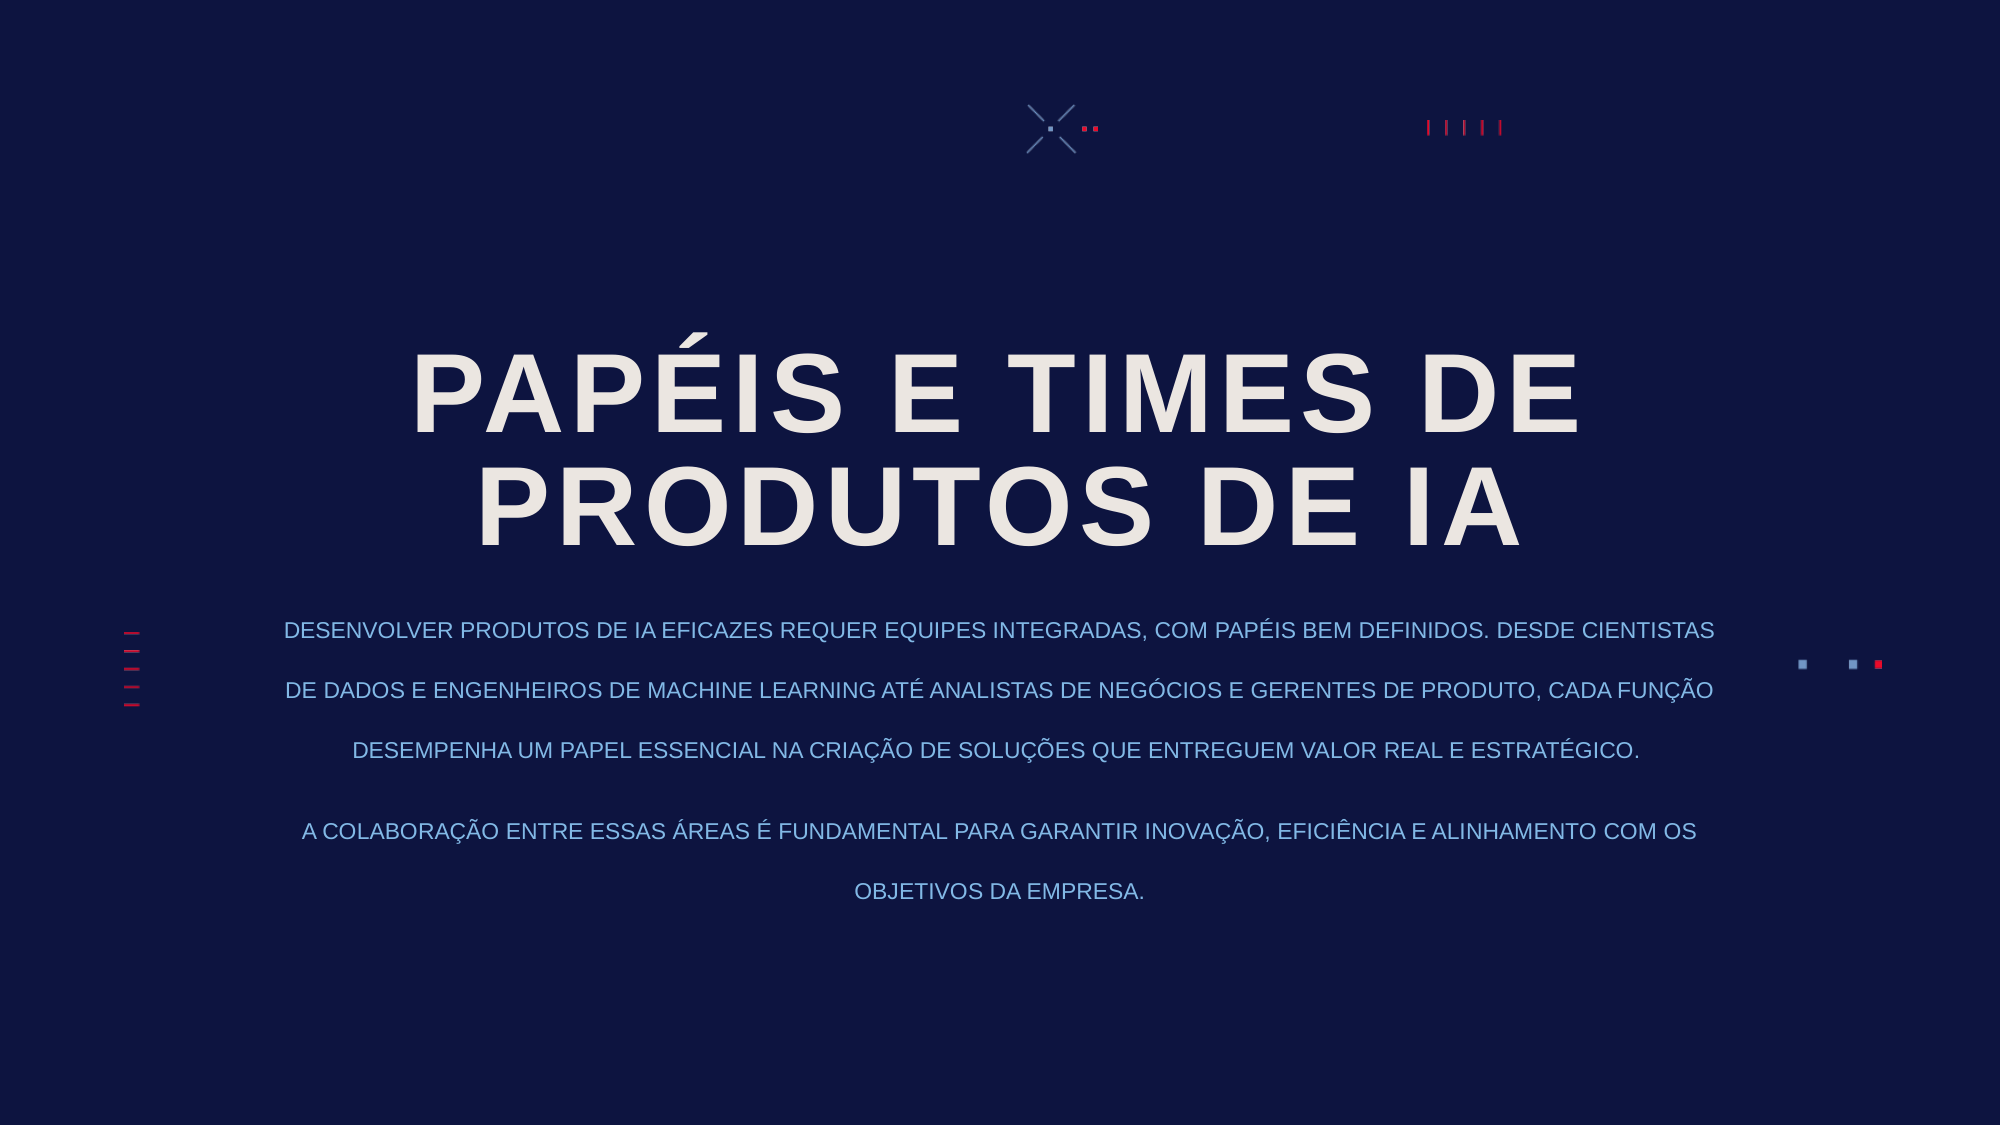

# PAPÉIS E TIMES DE PRODUTOS DE IA
DESENVOLVER PRODUTOS DE IA EFICAZES REQUER EQUIPES INTEGRADAS, COM PAPÉIS BEM DEFINIDOS. DESDE CIENTISTAS DE DADOS E ENGENHEIROS DE MACHINE LEARNING ATÉ ANALISTAS DE NEGÓCIOS E GERENTES DE PRODUTO, CADA FUNÇÃO DESEMPENHA UM PAPEL ESSENCIAL NA CRIAÇÃO DE SOLUÇÕES QUE ENTREGUEM VALOR REAL E ESTRATÉGICO.
A COLABORAÇÃO ENTRE ESSAS ÁREAS É FUNDAMENTAL PARA GARANTIR INOVAÇÃO, EFICIÊNCIA E ALINHAMENTO COM OS OBJETIVOS DA EMPRESA.